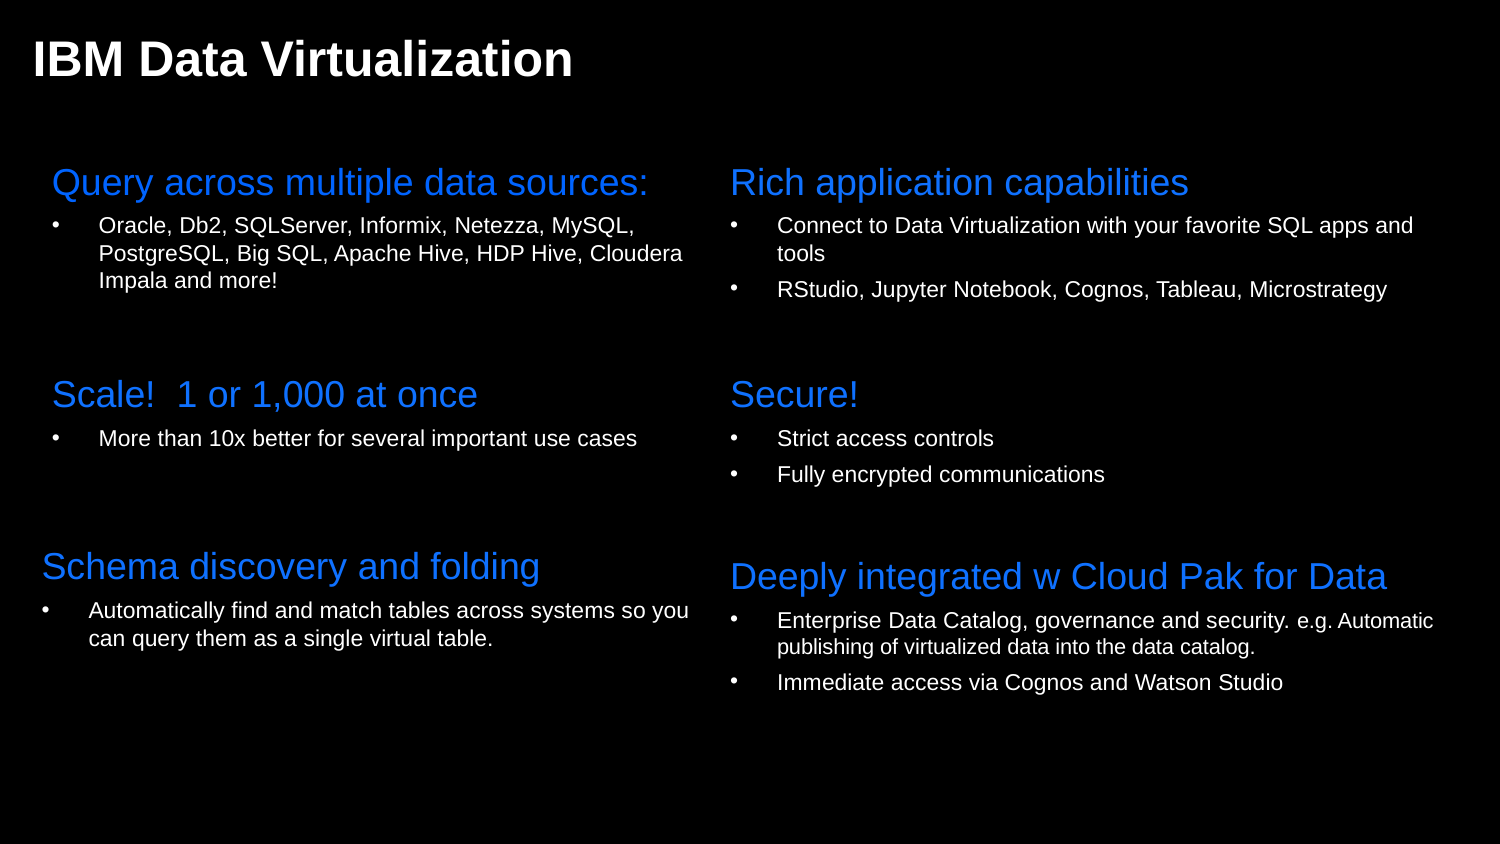

# IBM Data Virtualization
Query across multiple data sources:
Oracle, Db2, SQLServer, Informix, Netezza, MySQL, PostgreSQL, Big SQL, Apache Hive, HDP Hive, Cloudera Impala and more!
Rich application capabilities
Connect to Data Virtualization with your favorite SQL apps and tools
RStudio, Jupyter Notebook, Cognos, Tableau, Microstrategy
Scale!  1 or 1,000 at once
More than 10x better for several important use cases
Secure!
Strict access controls
Fully encrypted communications.
Schema discovery and folding
Automatically find and match tables across systems so you can query them as a single virtual table.
Deeply integrated w Cloud Pak for Data
Enterprise Data Catalog, governance and security. e.g. Automatic publishing of virtualized data into the data catalog.
Immediate access via Cognos and Watson Studio